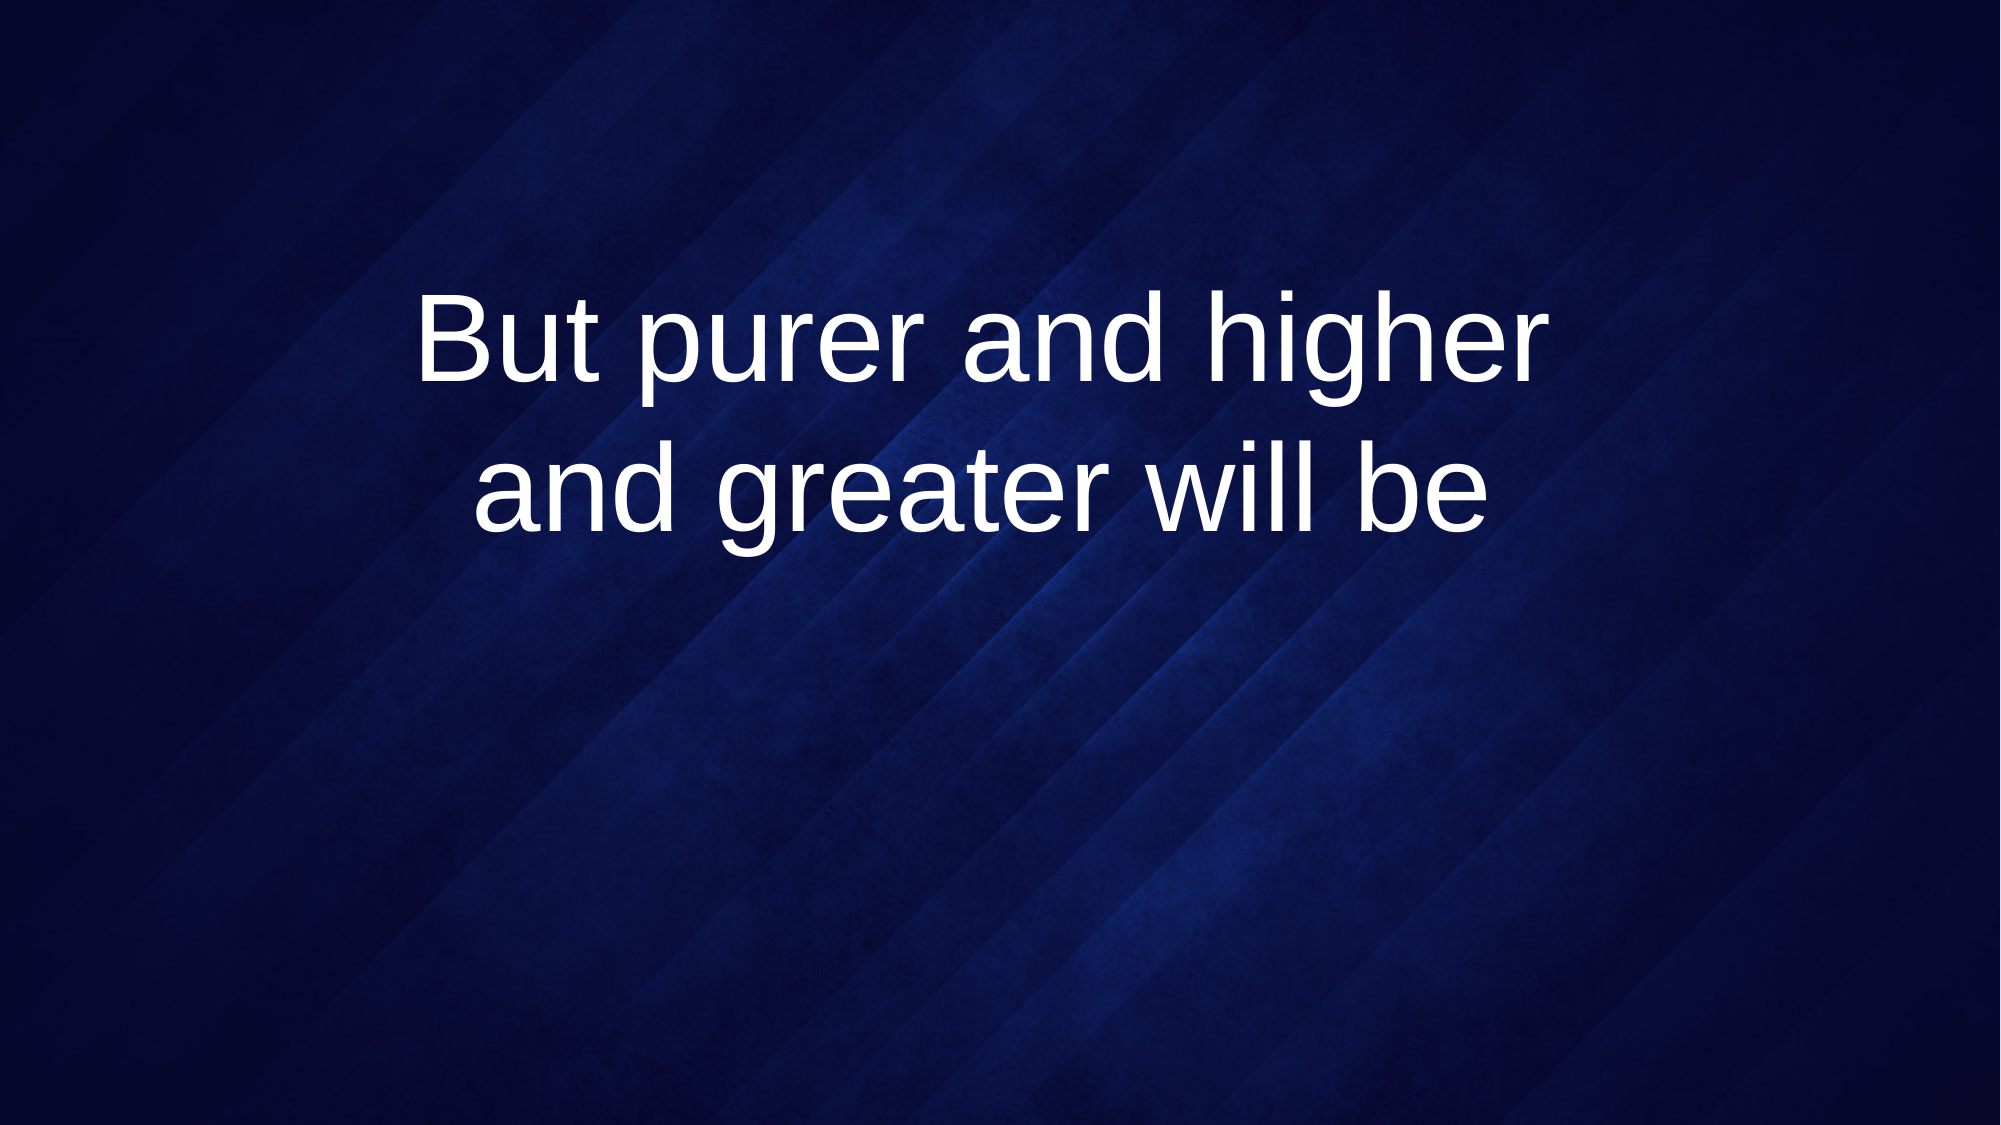

# But purer and higher and greater will be